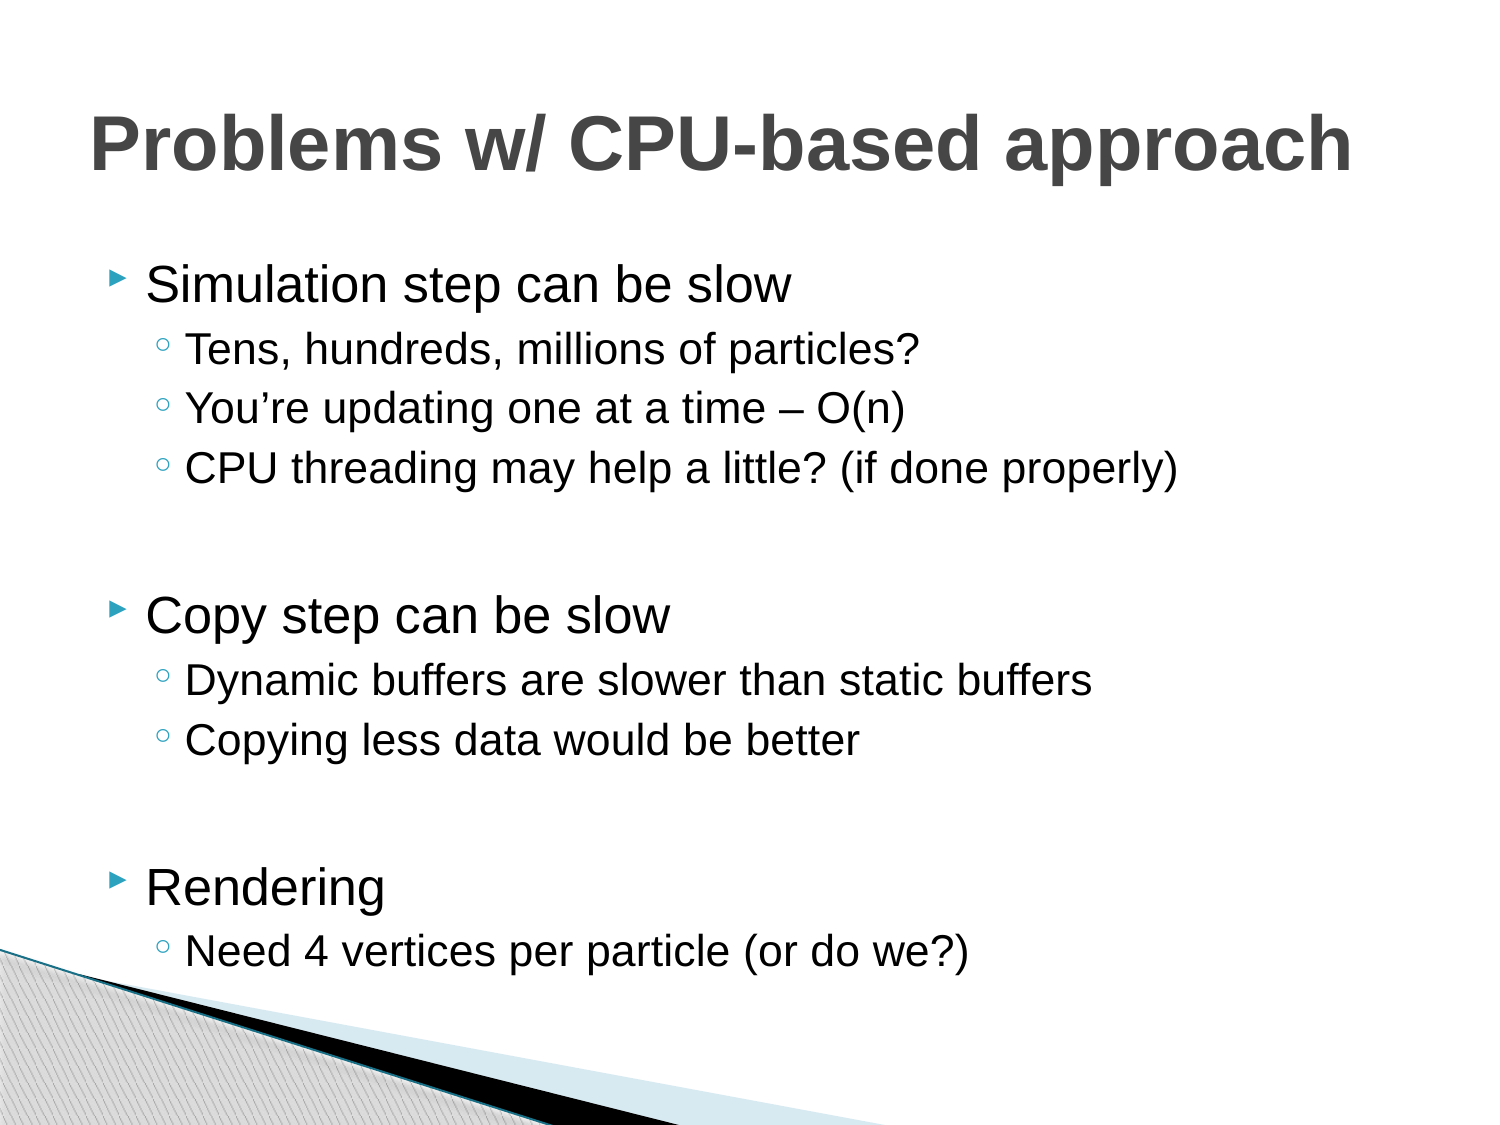

# Problems w/ CPU-based approach
Simulation step can be slow
Tens, hundreds, millions of particles?
You’re updating one at a time – O(n)
CPU threading may help a little? (if done properly)

Copy step can be slow
Dynamic buffers are slower than static buffers
Copying less data would be better

Rendering
Need 4 vertices per particle (or do we?)